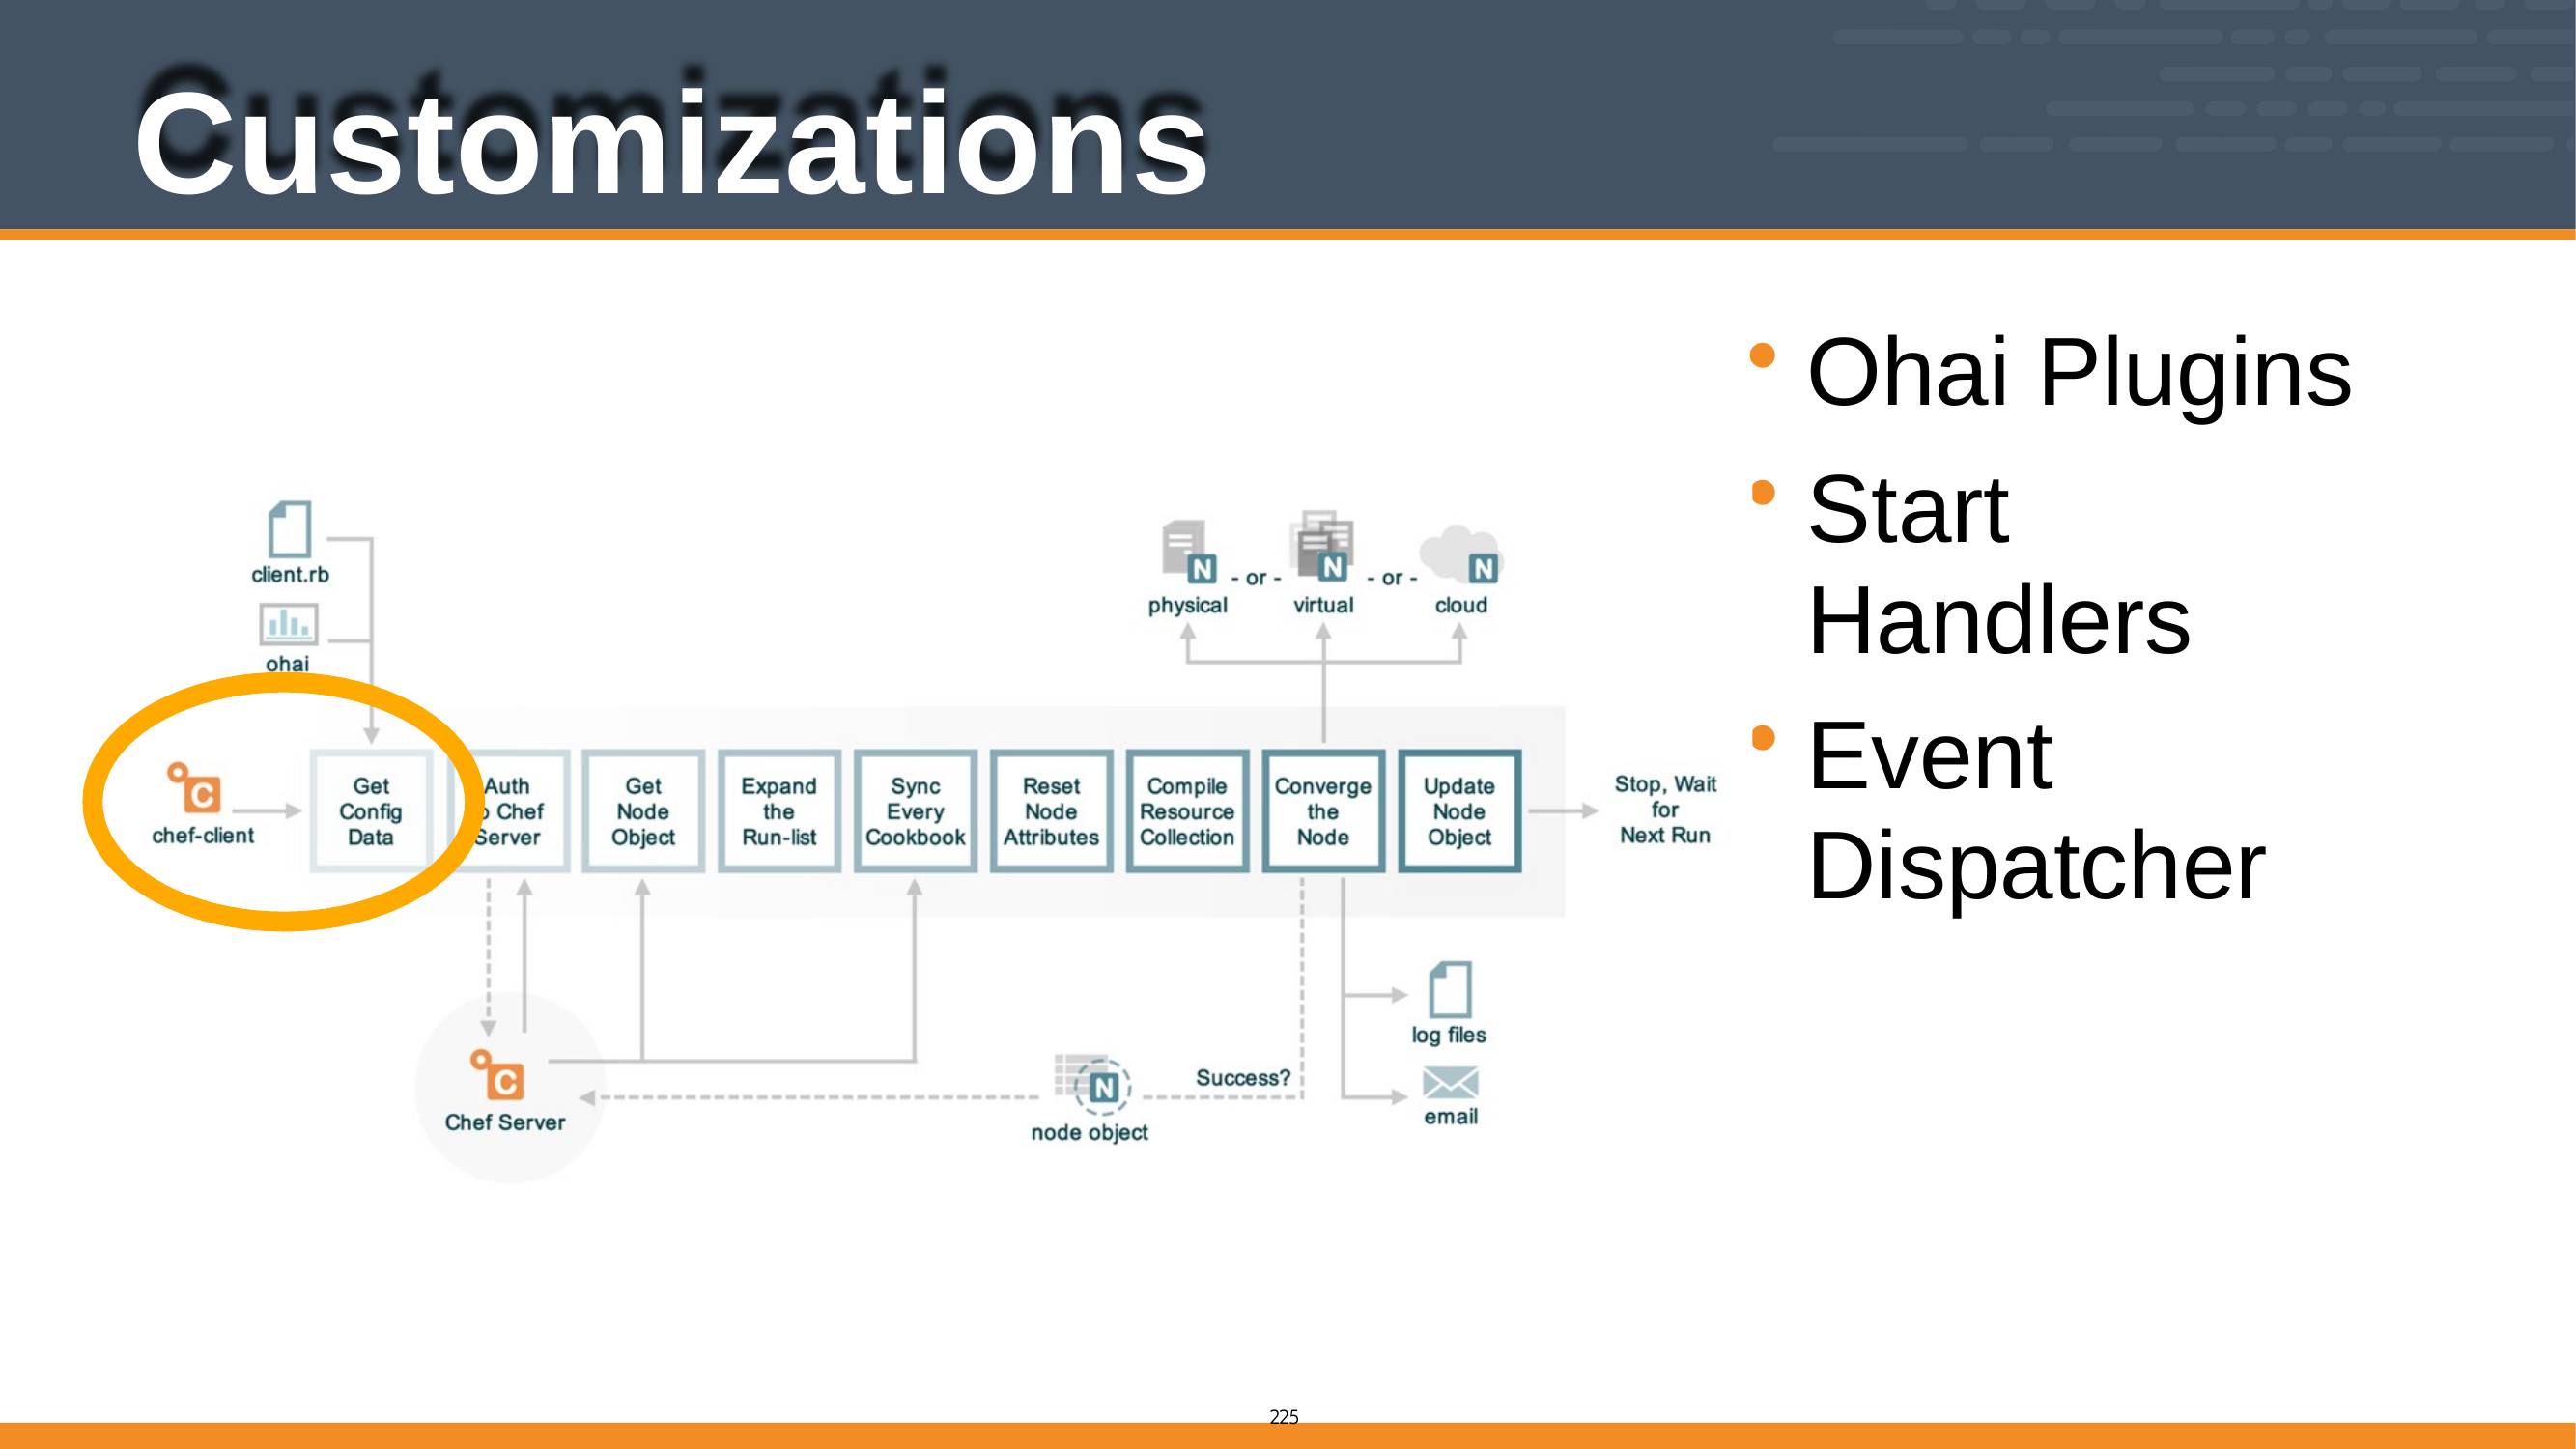

# Customizations

Ohai Plugins
Start Handlers
Event Dispatcher

225